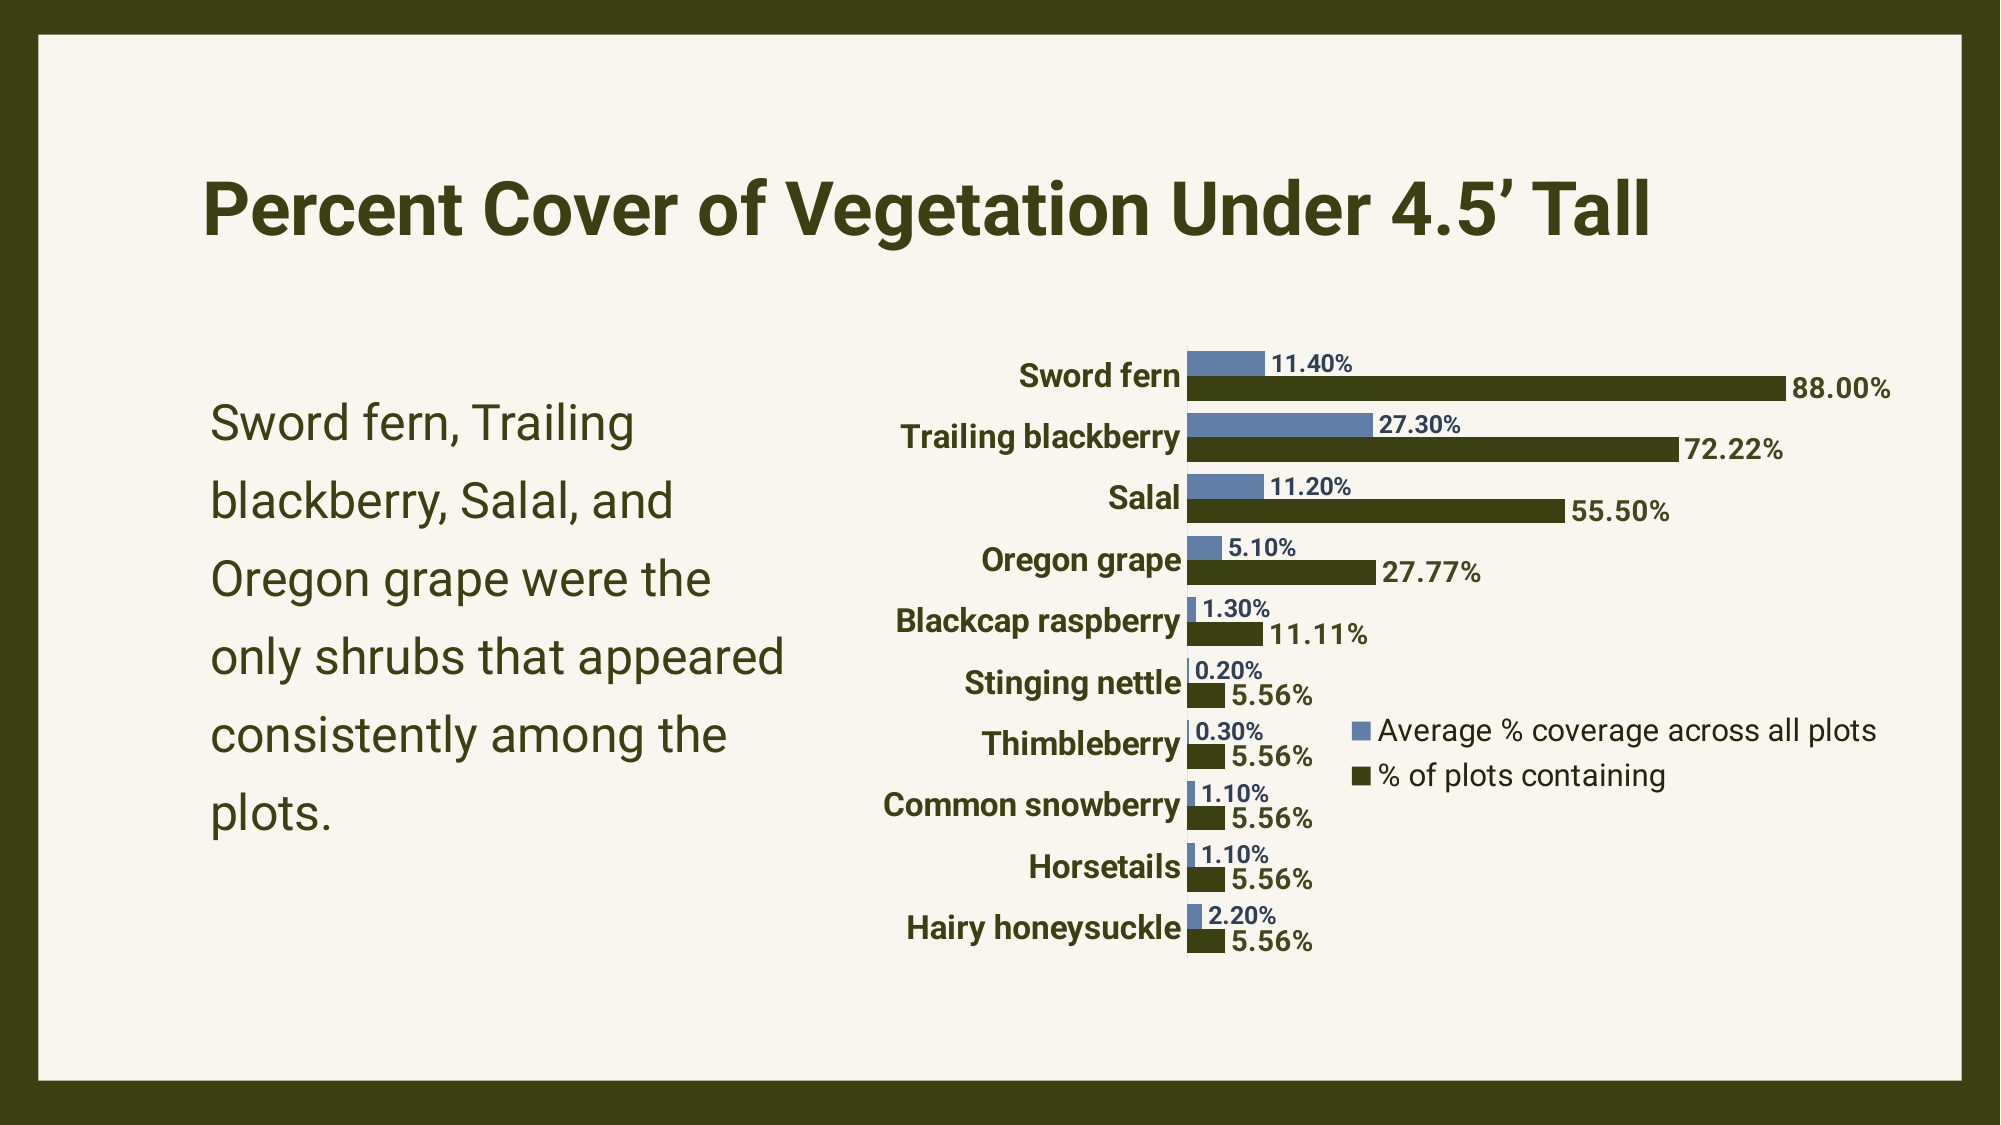

# Percent Cover of Vegetation Under 4.5’ Tall

### Chart

| Category | % of plots containing | Average % coverage across all plots |
|---|---|---|
| Hairy honeysuckle | 0.05555 | 0.022 |
| Horsetails | 0.05555 | 0.011 |
| Common snowberry | 0.05555 | 0.011 |
| Thimbleberry | 0.05555 | 0.003 |
| Stinging nettle | 0.05555 | 0.002 |
| Blackcap raspberry | 0.11111 | 0.013 |
| Oregon grape | 0.2777 | 0.051 |
| Salal | 0.555 | 0.112 |
| Trailing blackberry | 0.7222 | 0.273 |
| Sword fern | 0.88 | 0.114 |
Sword fern, Trailing blackberry, Salal, and Oregon grape were the only shrubs that appeared consistently among the plots.